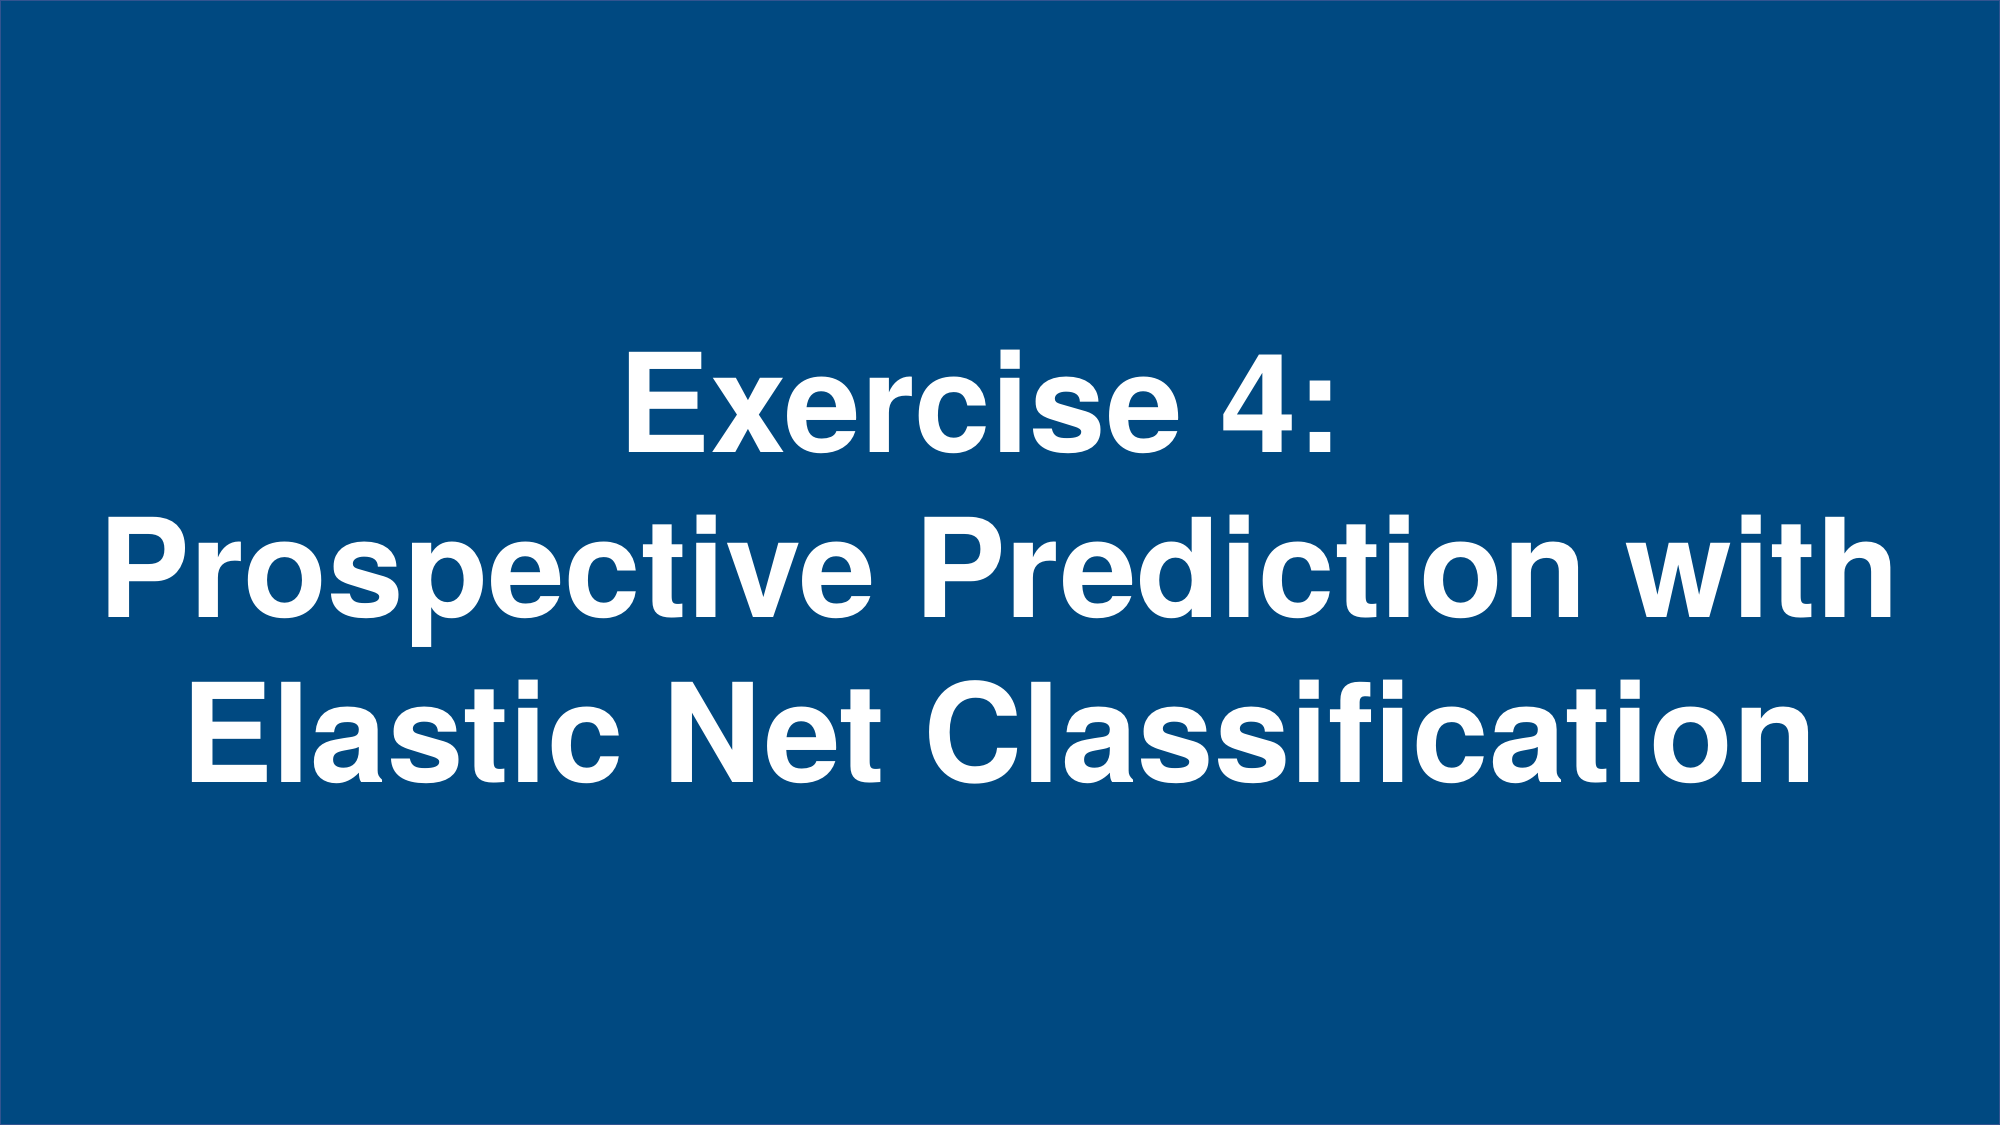

Exercise 4:
Prospective Prediction with Elastic Net Classification